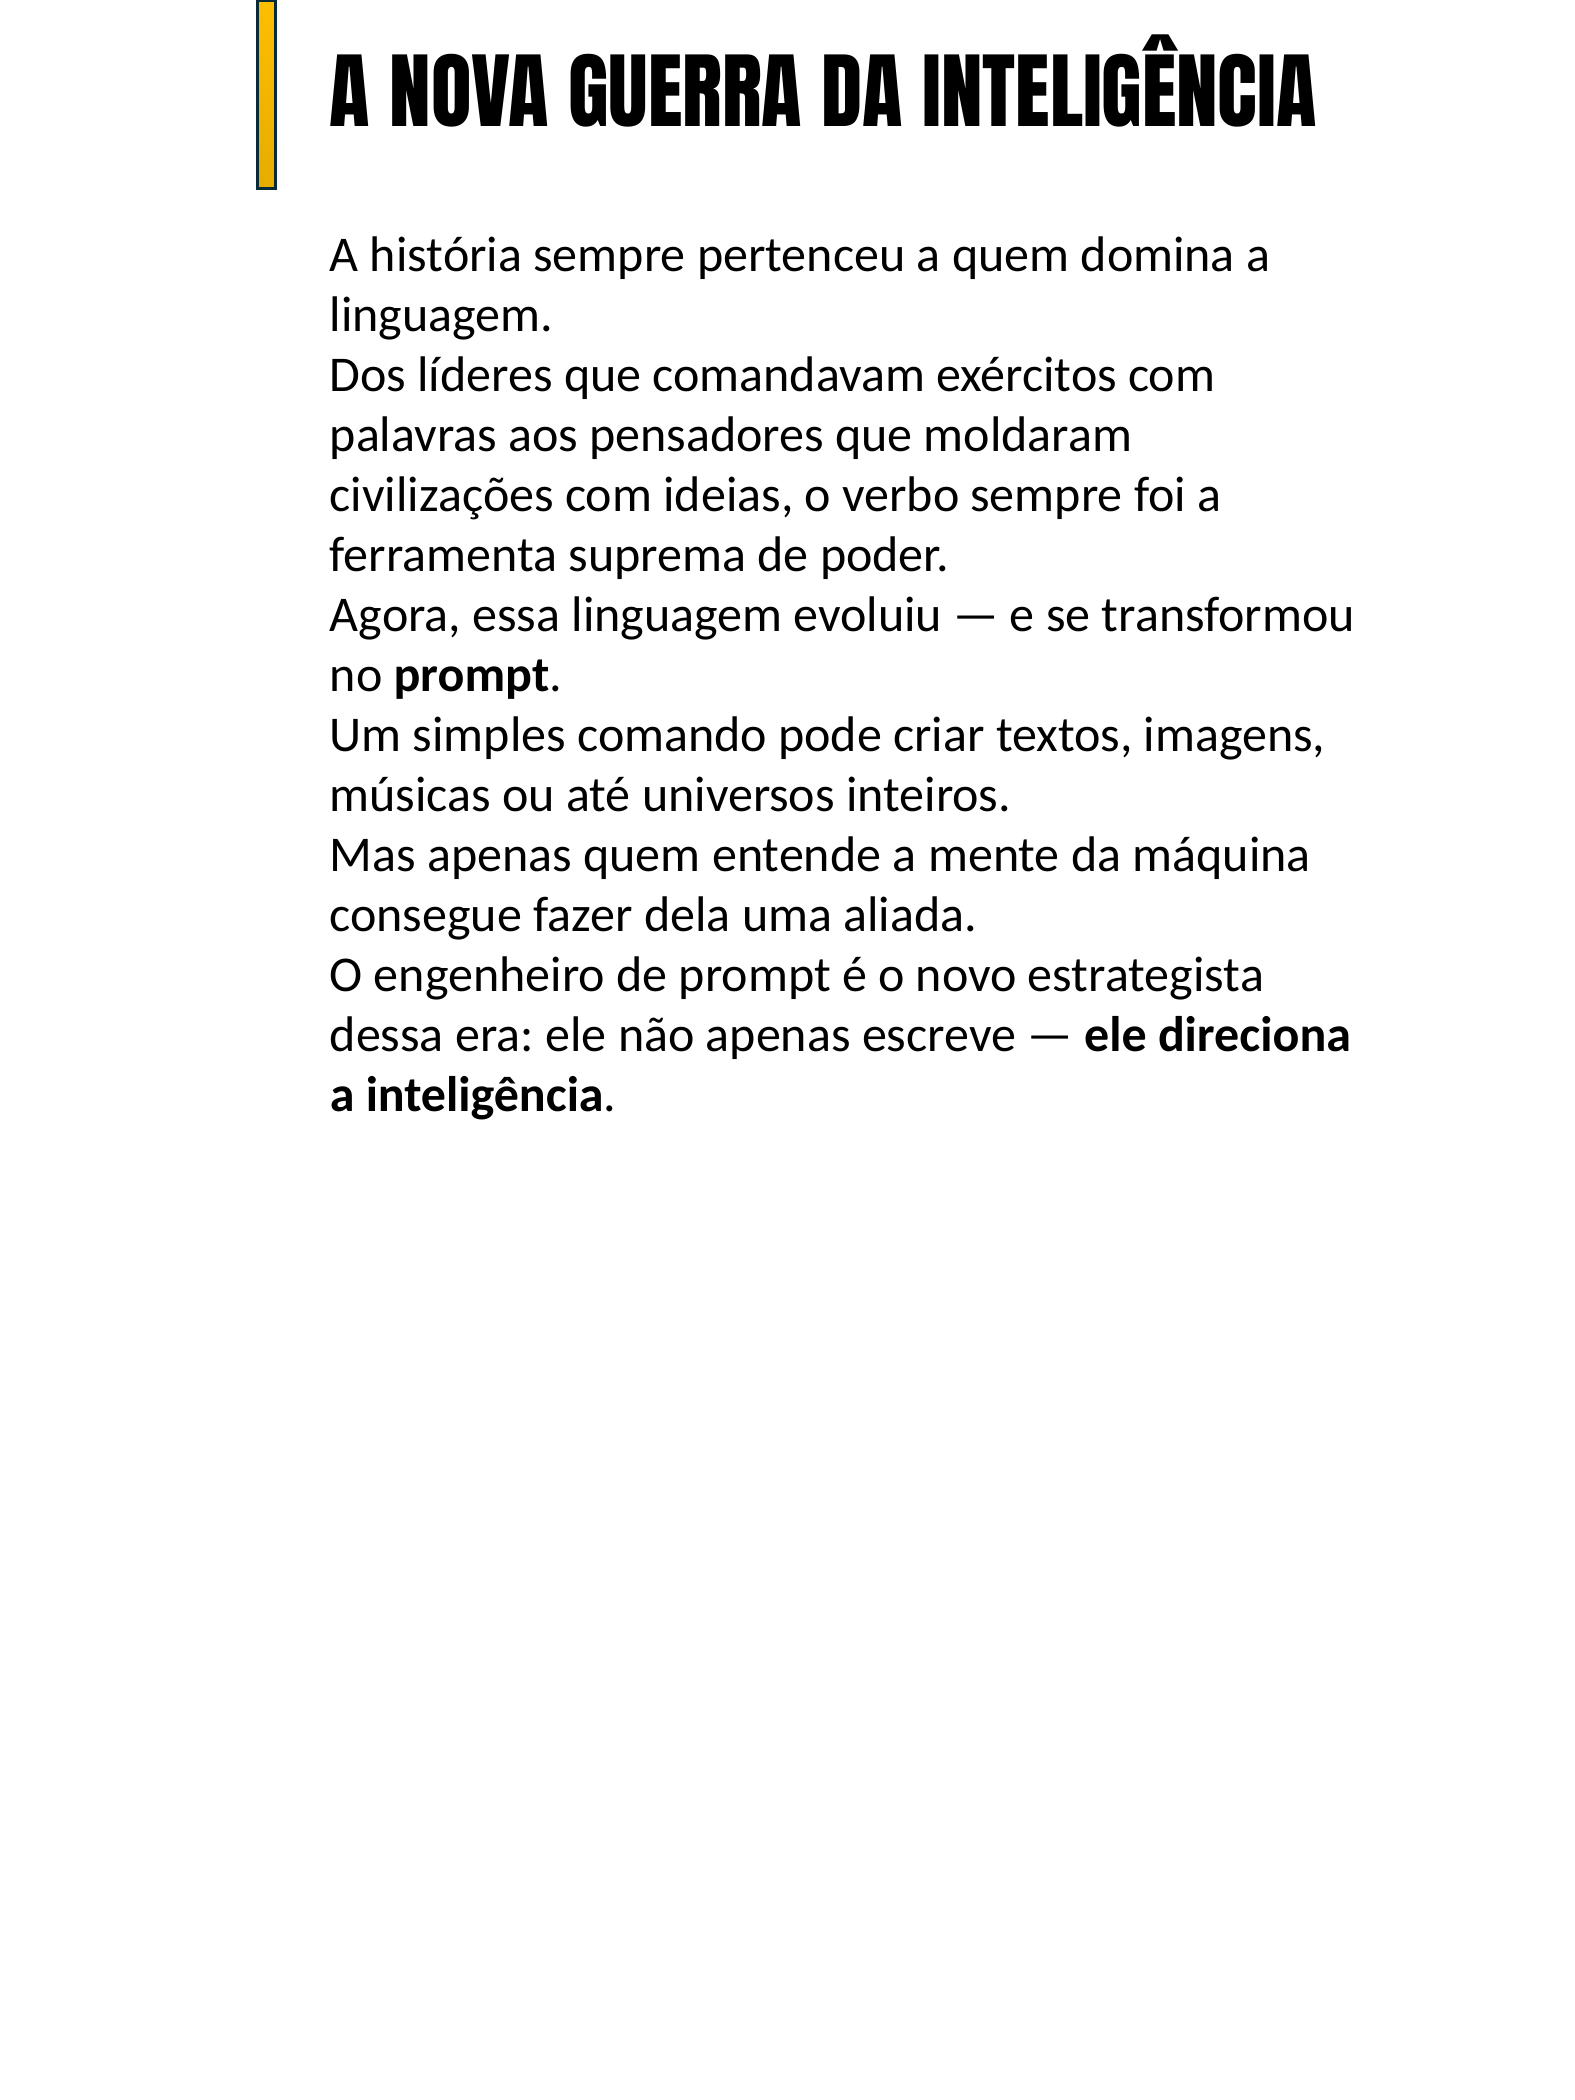

A NOVA GUERRA DA INTELIGÊNCIA
A história sempre pertenceu a quem domina a linguagem.
Dos líderes que comandavam exércitos com palavras aos pensadores que moldaram civilizações com ideias, o verbo sempre foi a ferramenta suprema de poder.
Agora, essa linguagem evoluiu — e se transformou no prompt.
Um simples comando pode criar textos, imagens, músicas ou até universos inteiros.
Mas apenas quem entende a mente da máquina consegue fazer dela uma aliada.
O engenheiro de prompt é o novo estrategista dessa era: ele não apenas escreve — ele direciona a inteligência.